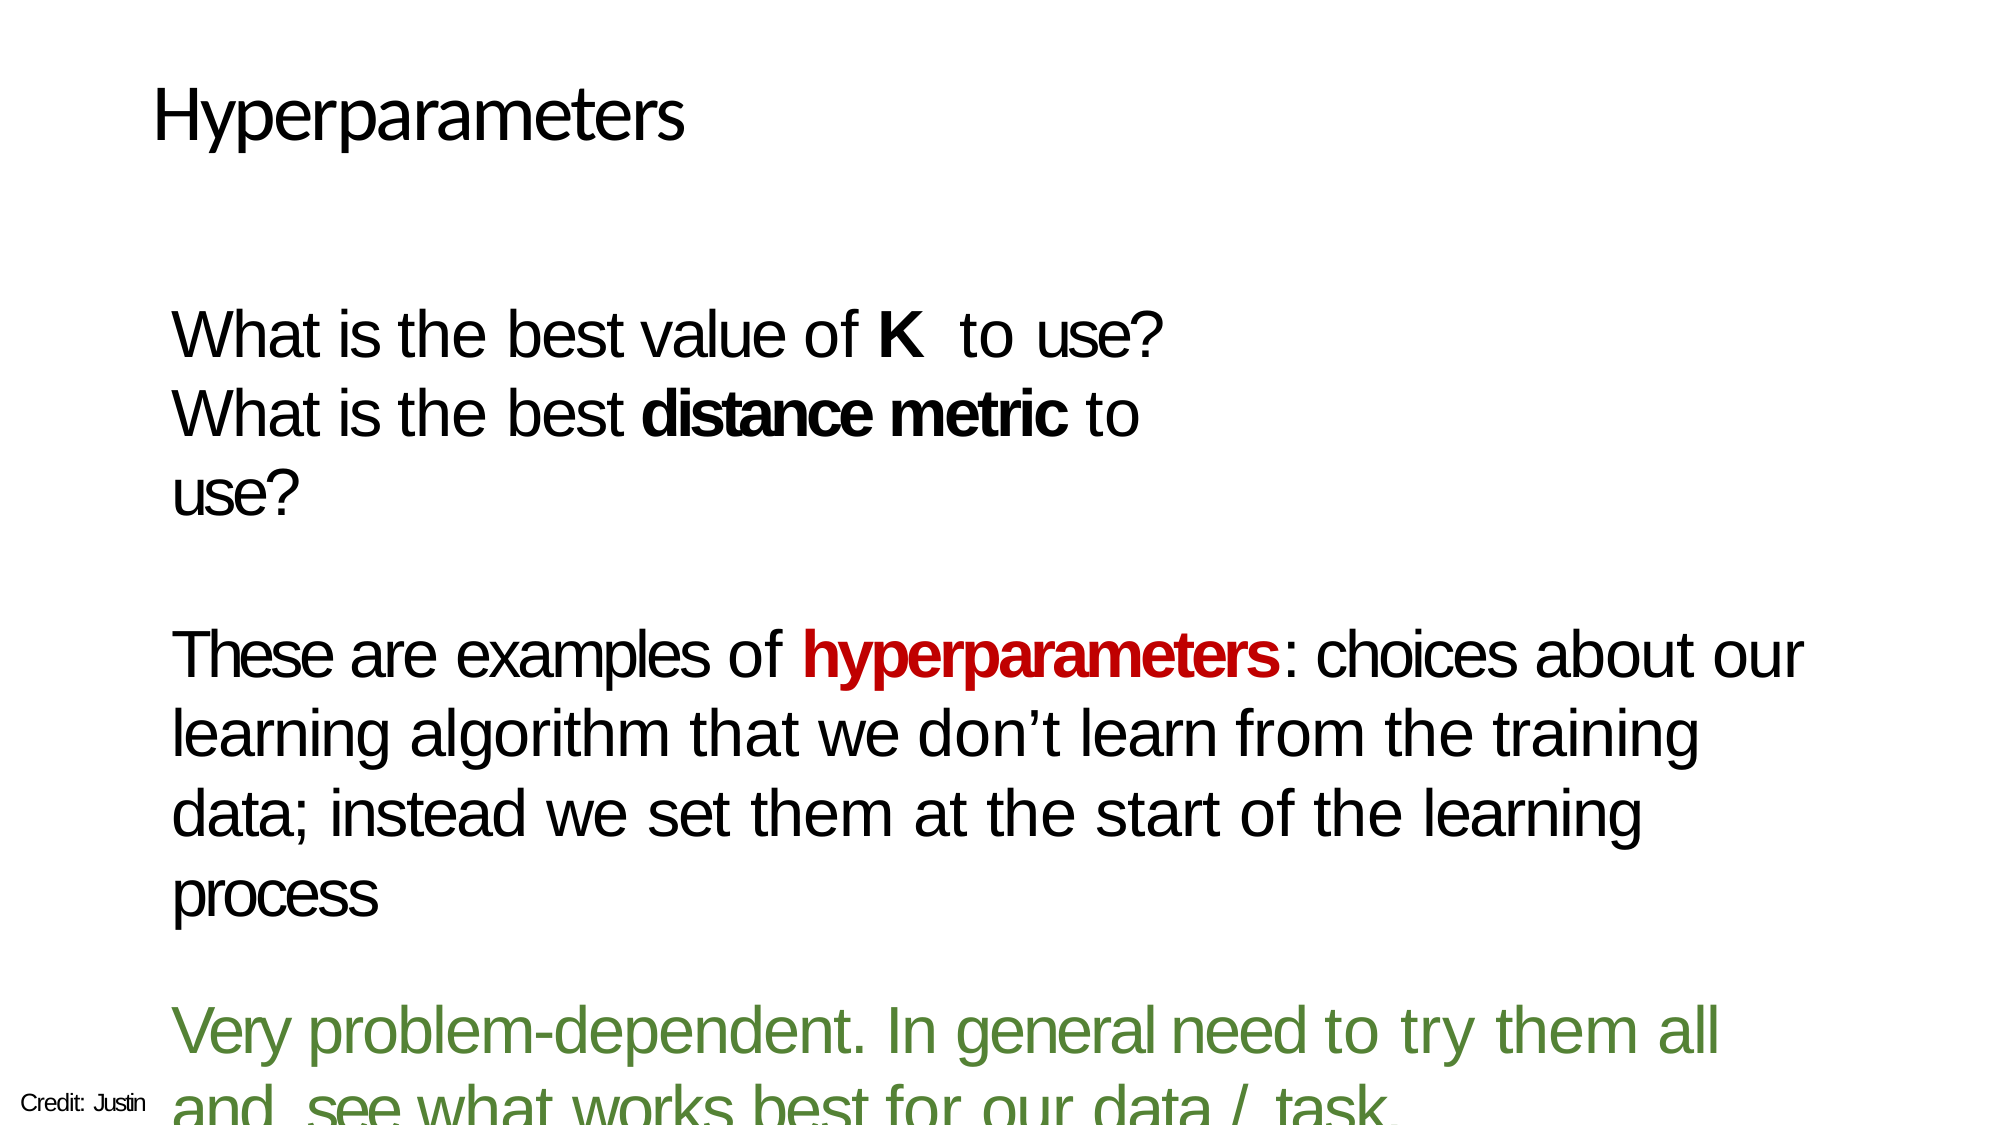

# Hyperparameters
What is the best value of K     to use?  What is the best distance metric to use?

These are examples of hyperparameters: choices about our  learning algorithm that we don’t learn from the training  data; instead we set them at the start of the learning process
Very problem-dependent. In general need to try them all and  see what works best for our data / task.
Credit: Justin